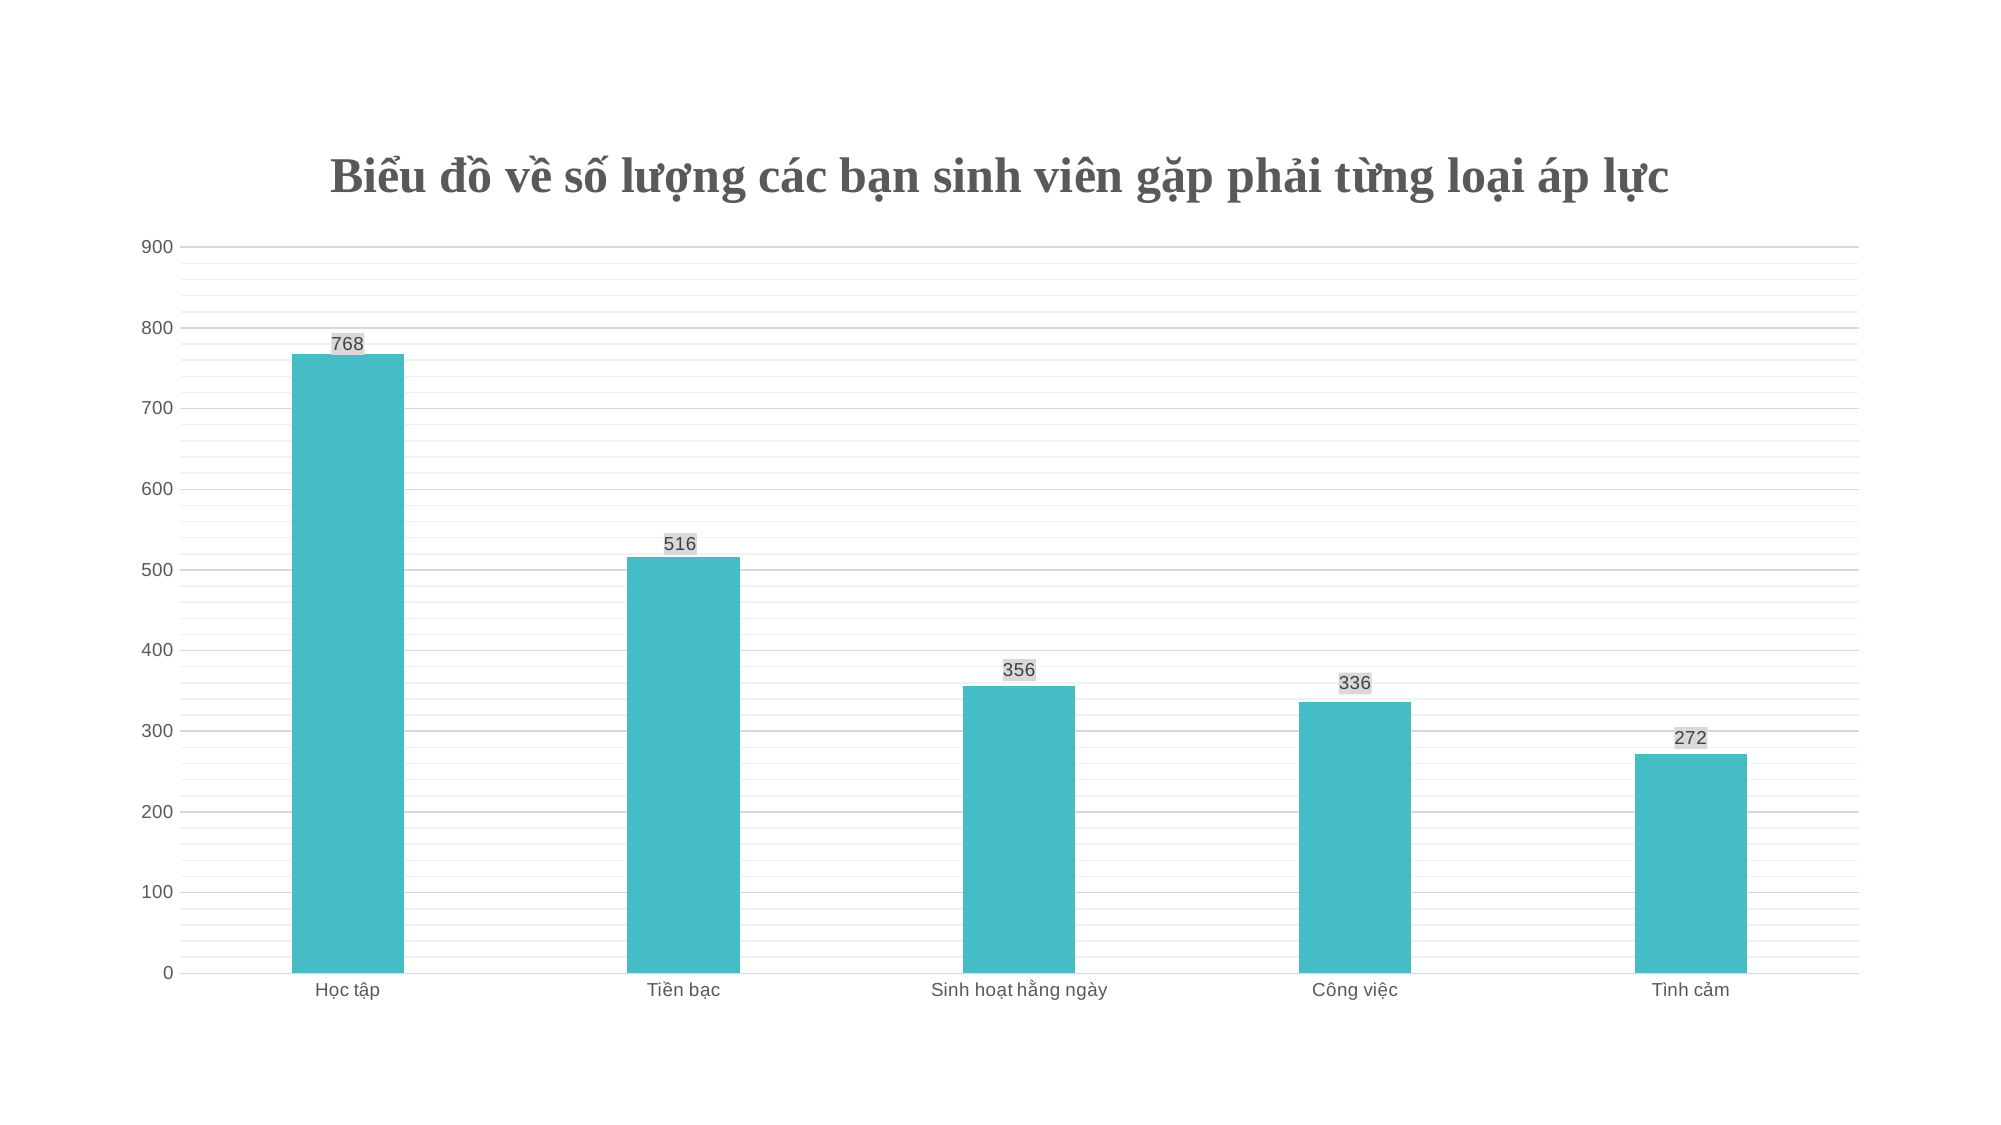

### Chart: Biểu đồ về số lượng các bạn sinh viên gặp phải từng loại áp lực

| Category |  |
|---|---|
| Học tập | 768.0 |
| Tiền bạc | 516.0 |
| Sinh hoạt hằng ngày | 356.0 |
| Công việc | 336.0 |
| Tình cảm | 272.0 |